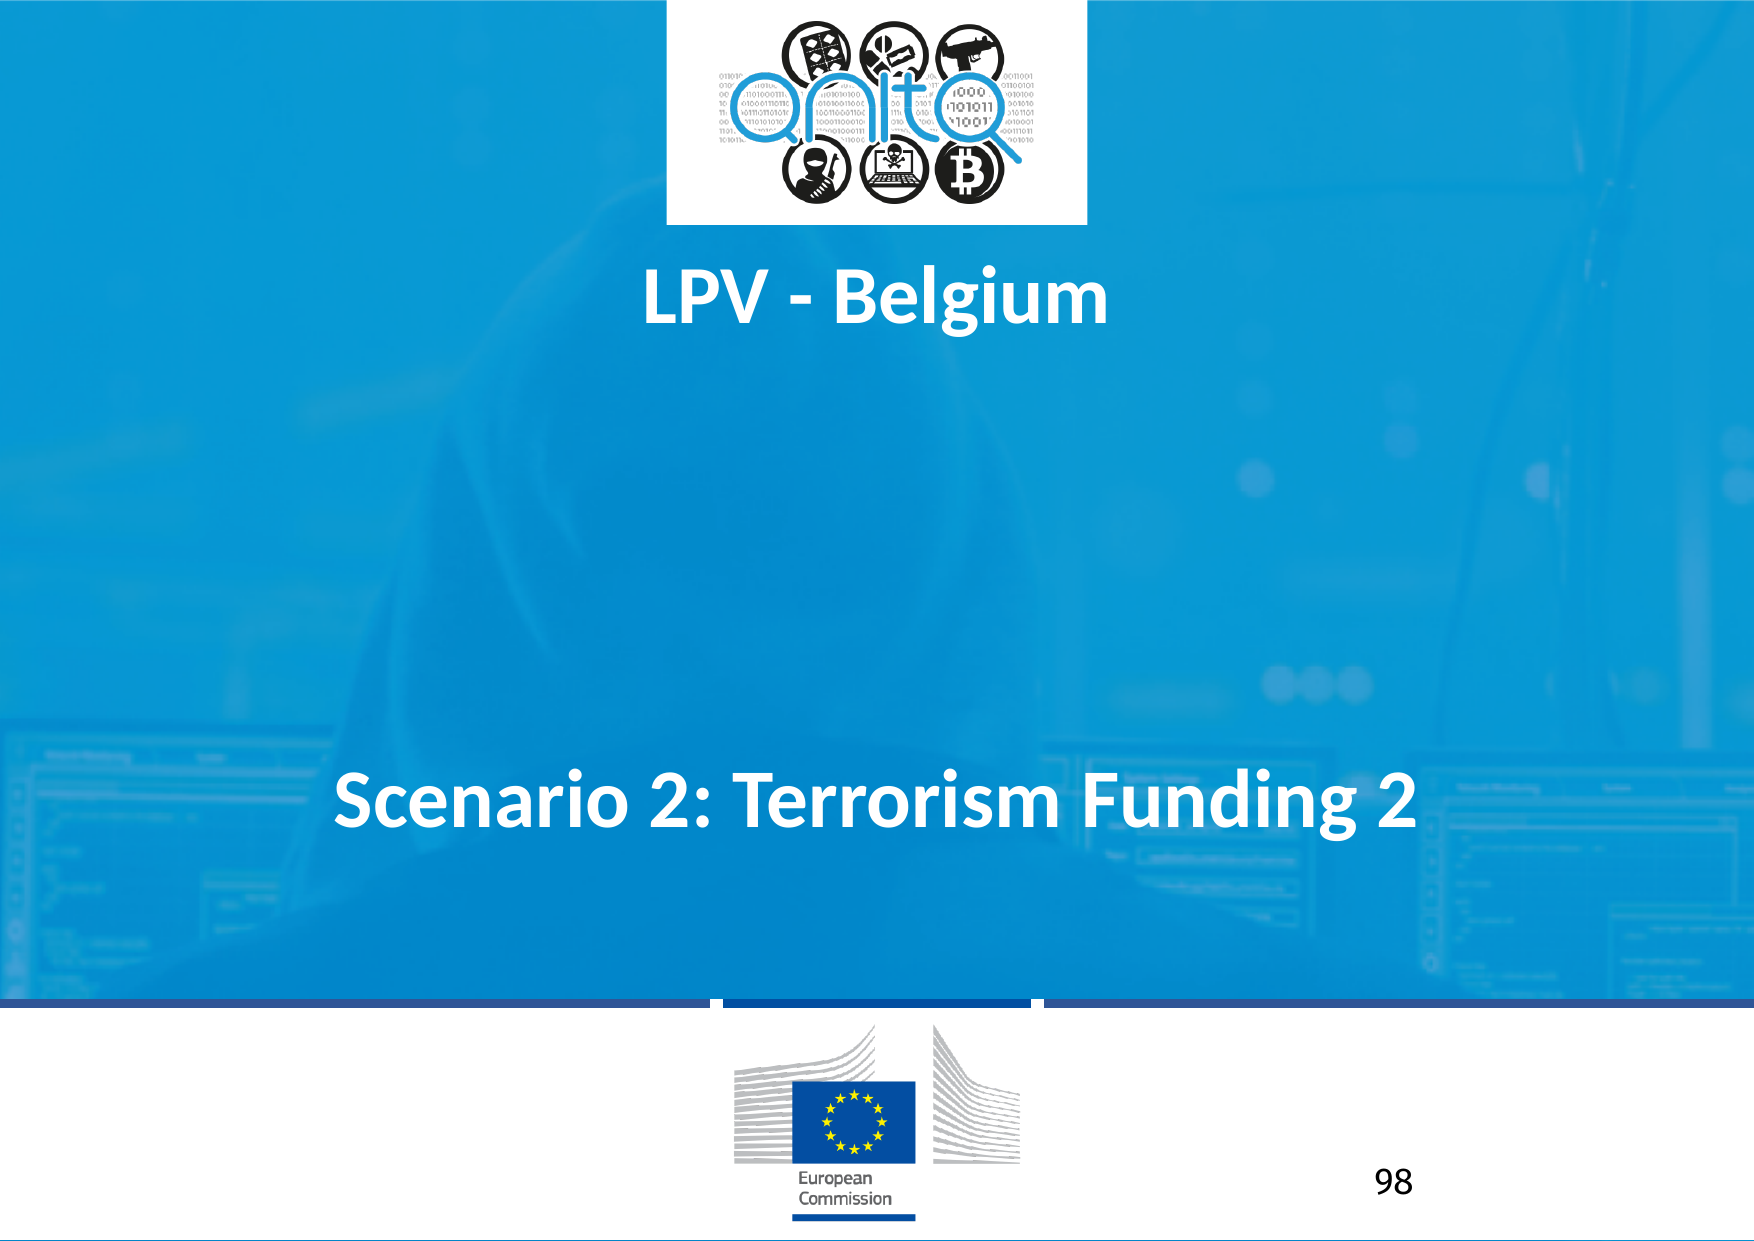

LPV - Belgium
# Scenario 2: Terrorism Funding 2
98